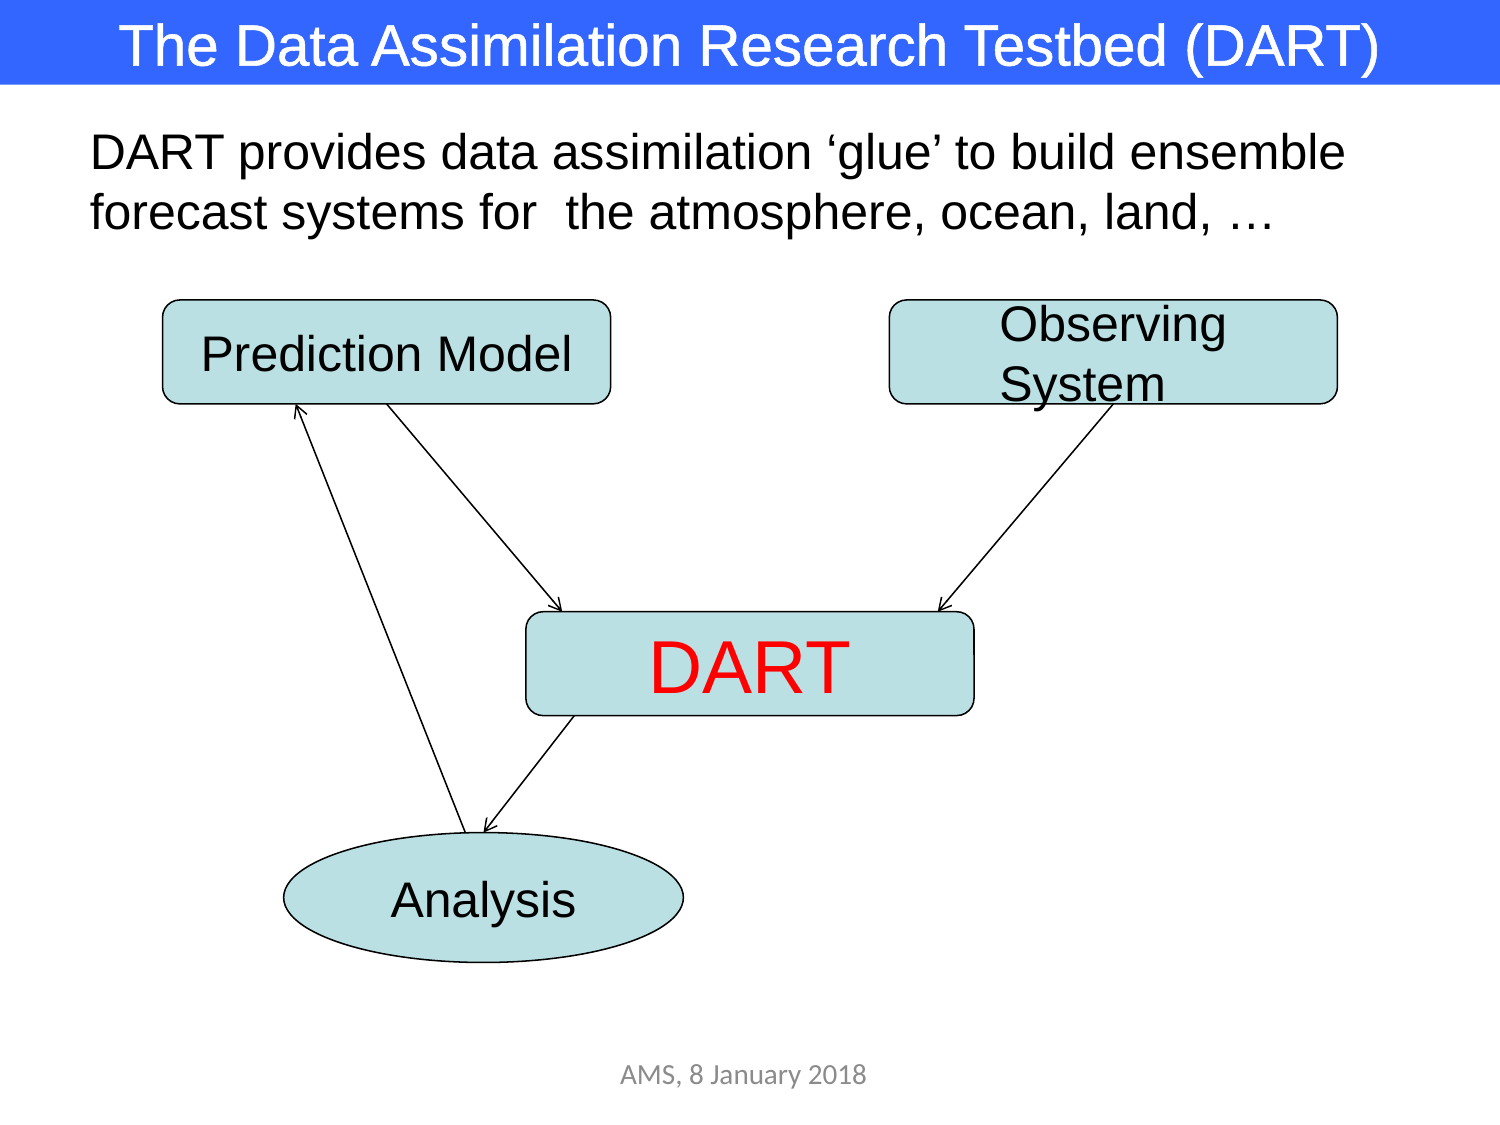

The Data Assimilation Research Testbed (DART)
DART provides data assimilation ‘glue’ to build ensemble forecast systems for  the atmosphere, ocean, land, …
Prediction Model
Observing System
DART
Analysis
AMS, 8 January 2018